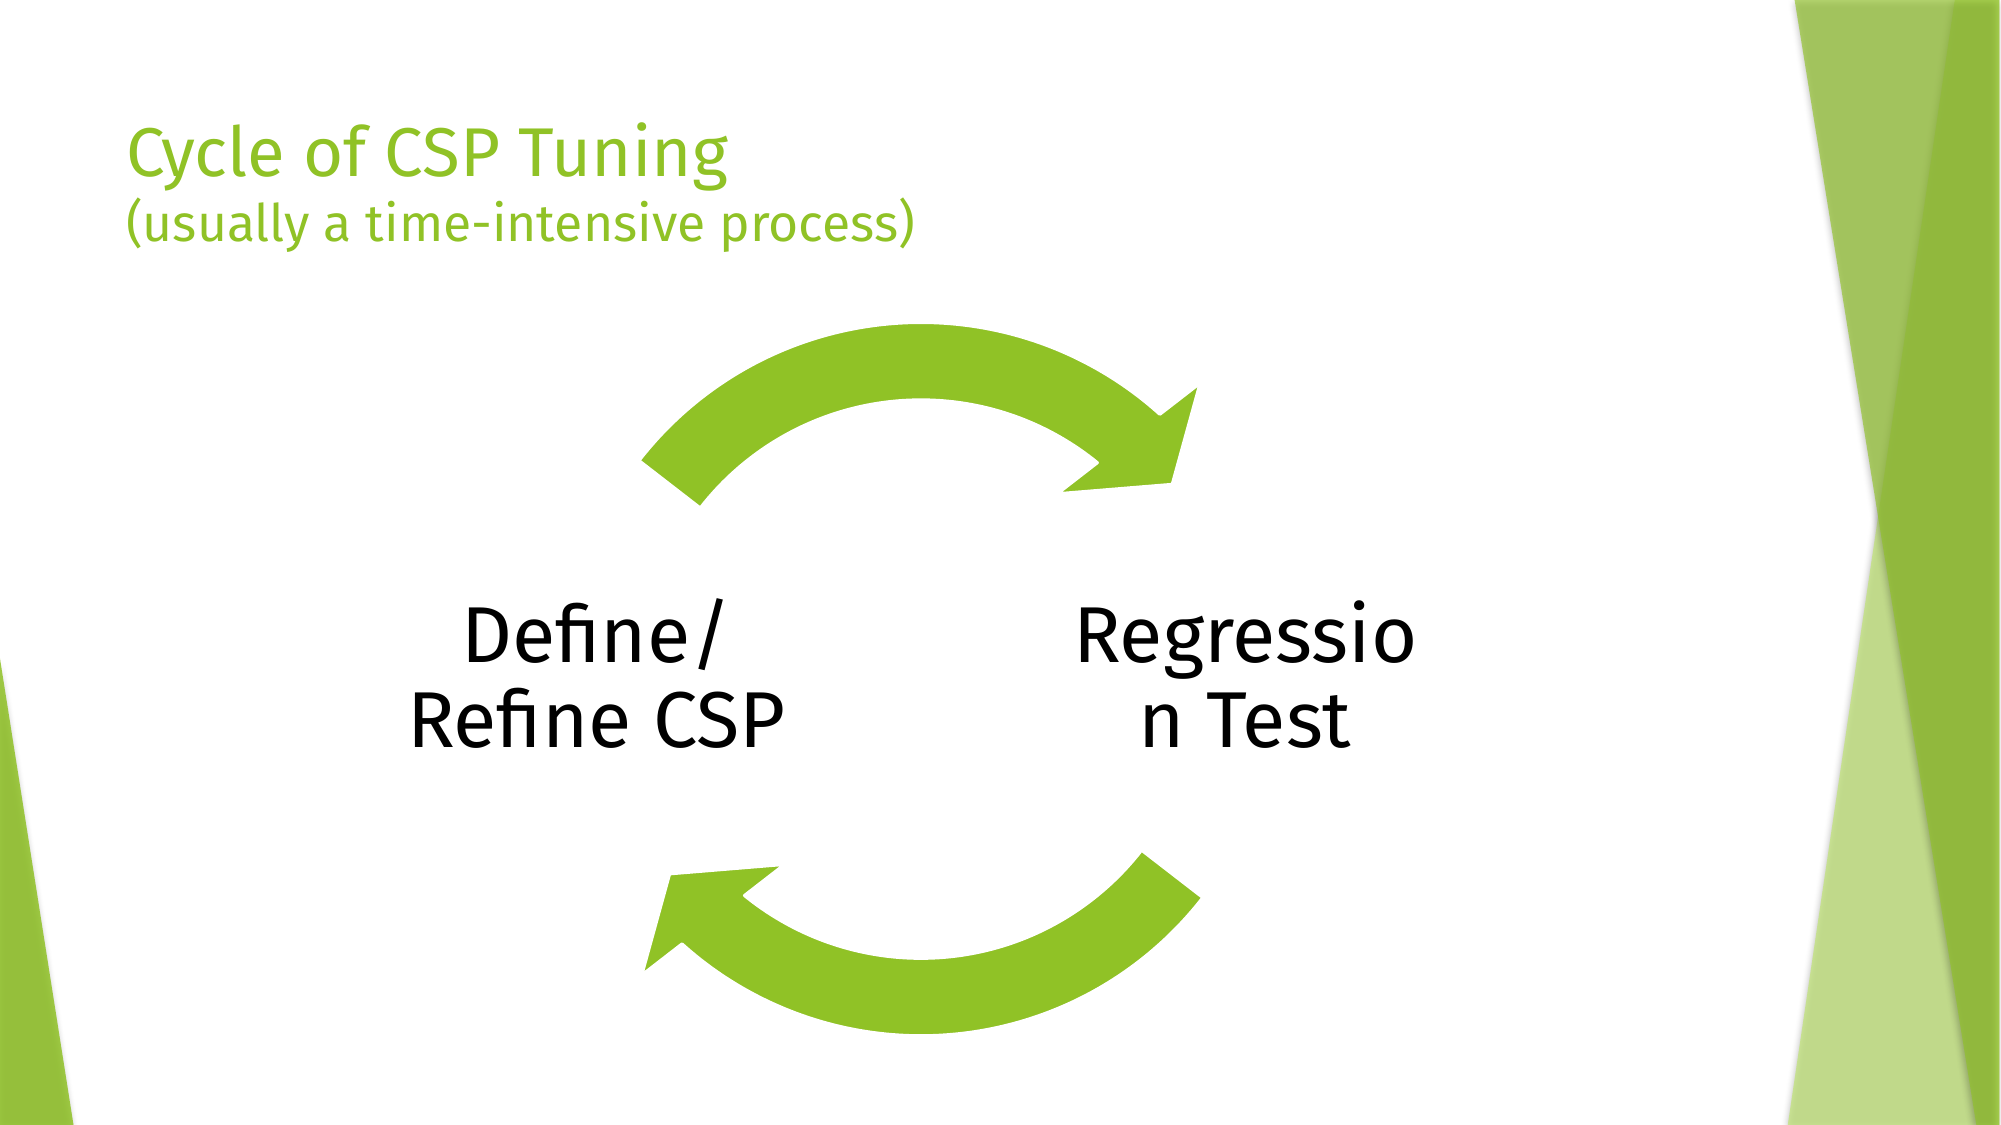

# Cycle of CSP Tuning (usually a time-intensive process)
Regression Test
Define/
Refine CSP